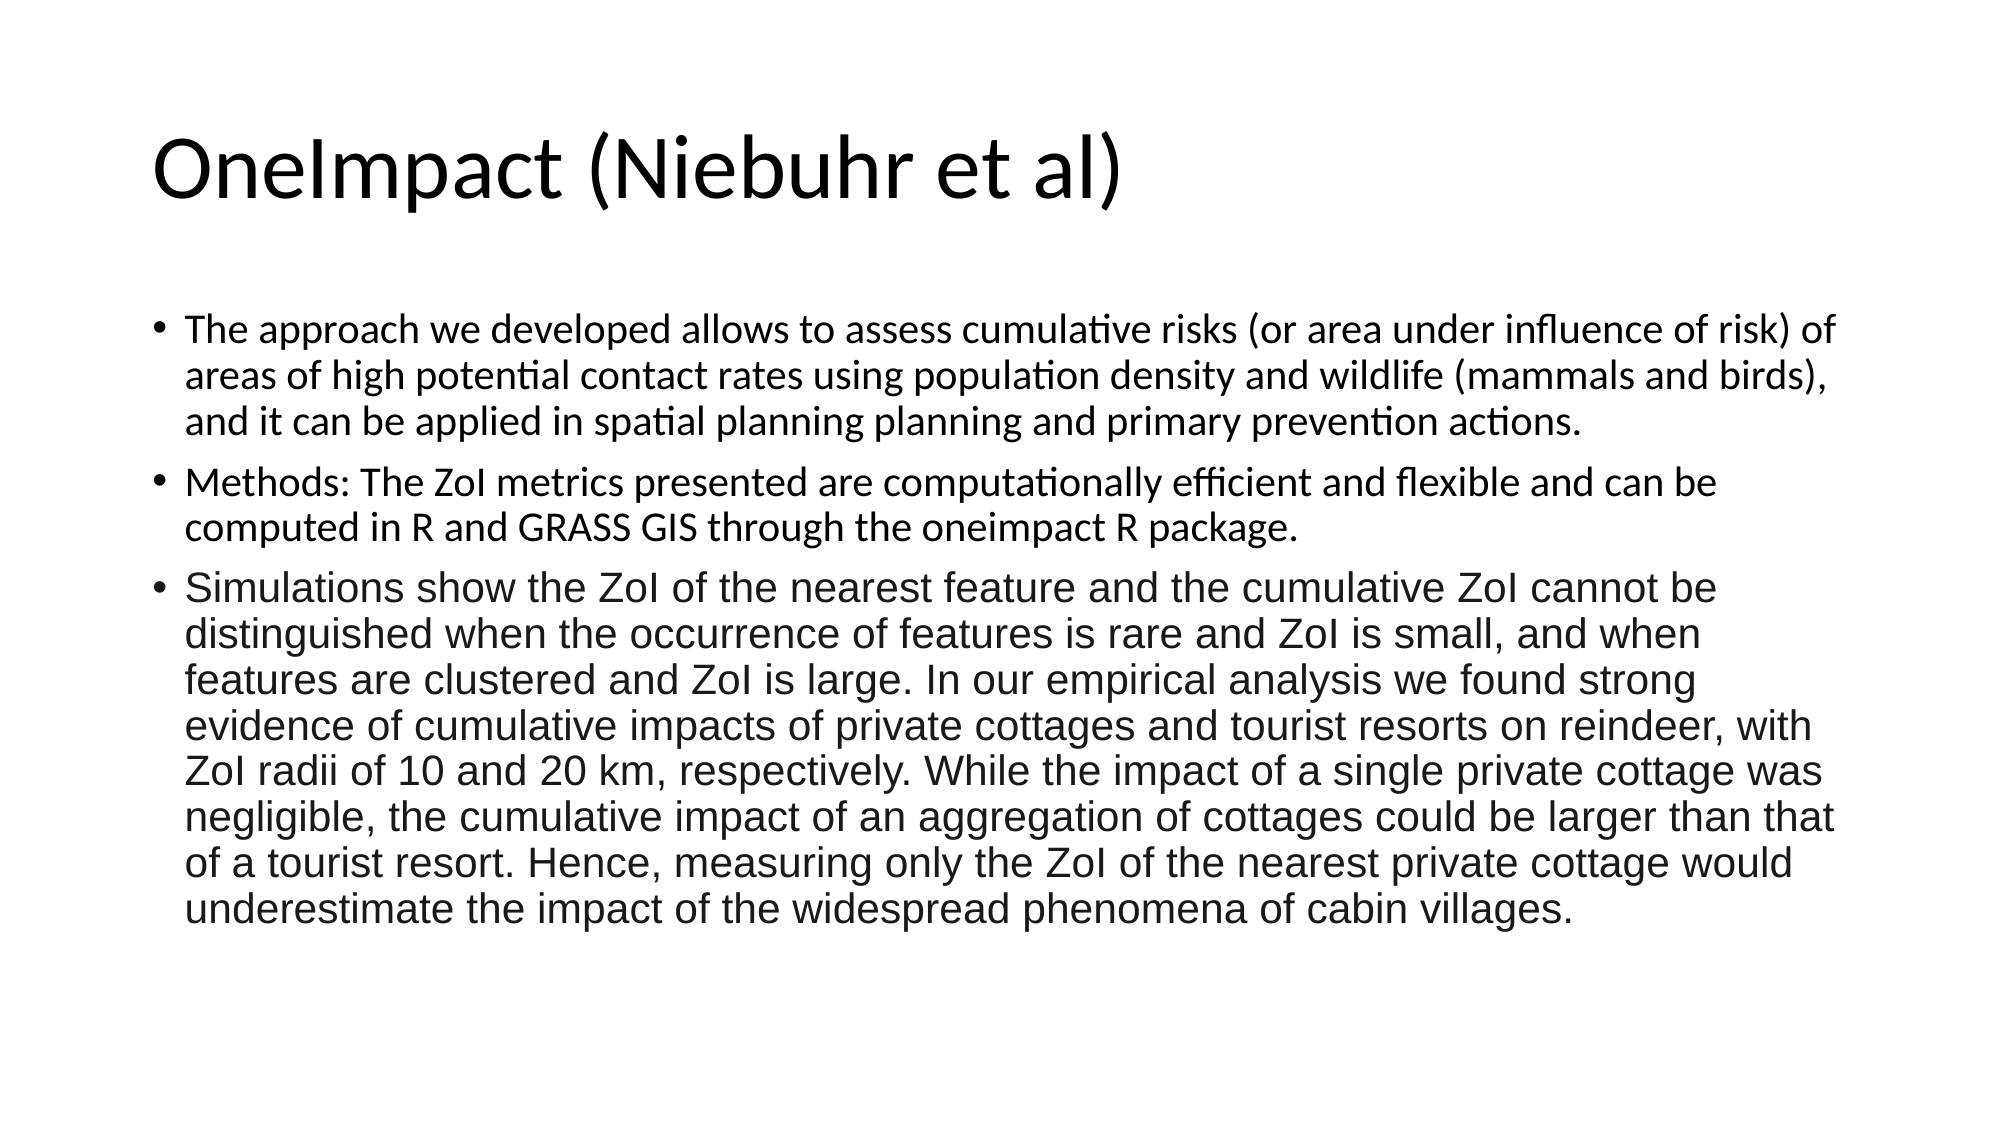

# OneImpact (Niebuhr et al)
The approach we developed allows to assess cumulative risks (or area under influence of risk) of  areas of high potential contact rates using population density and wildlife (mammals and birds), and it can be applied in spatial planning planning and primary prevention actions.
Methods: The ZoI metrics presented are computationally efficient and flexible and can be computed in R and GRASS GIS through the oneimpact R package.
Simulations show the ZoI of the nearest feature and the cumulative ZoI cannot be distinguished when the occurrence of features is rare and ZoI is small, and when features are clustered and ZoI is large. In our empirical analysis we found strong evidence of cumulative impacts of private cottages and tourist resorts on reindeer, with ZoI radii of 10 and 20 km, respectively. While the impact of a single private cottage was negligible, the cumulative impact of an aggregation of cottages could be larger than that of a tourist resort. Hence, measuring only the ZoI of the nearest private cottage would underestimate the impact of the widespread phenomena of cabin villages.